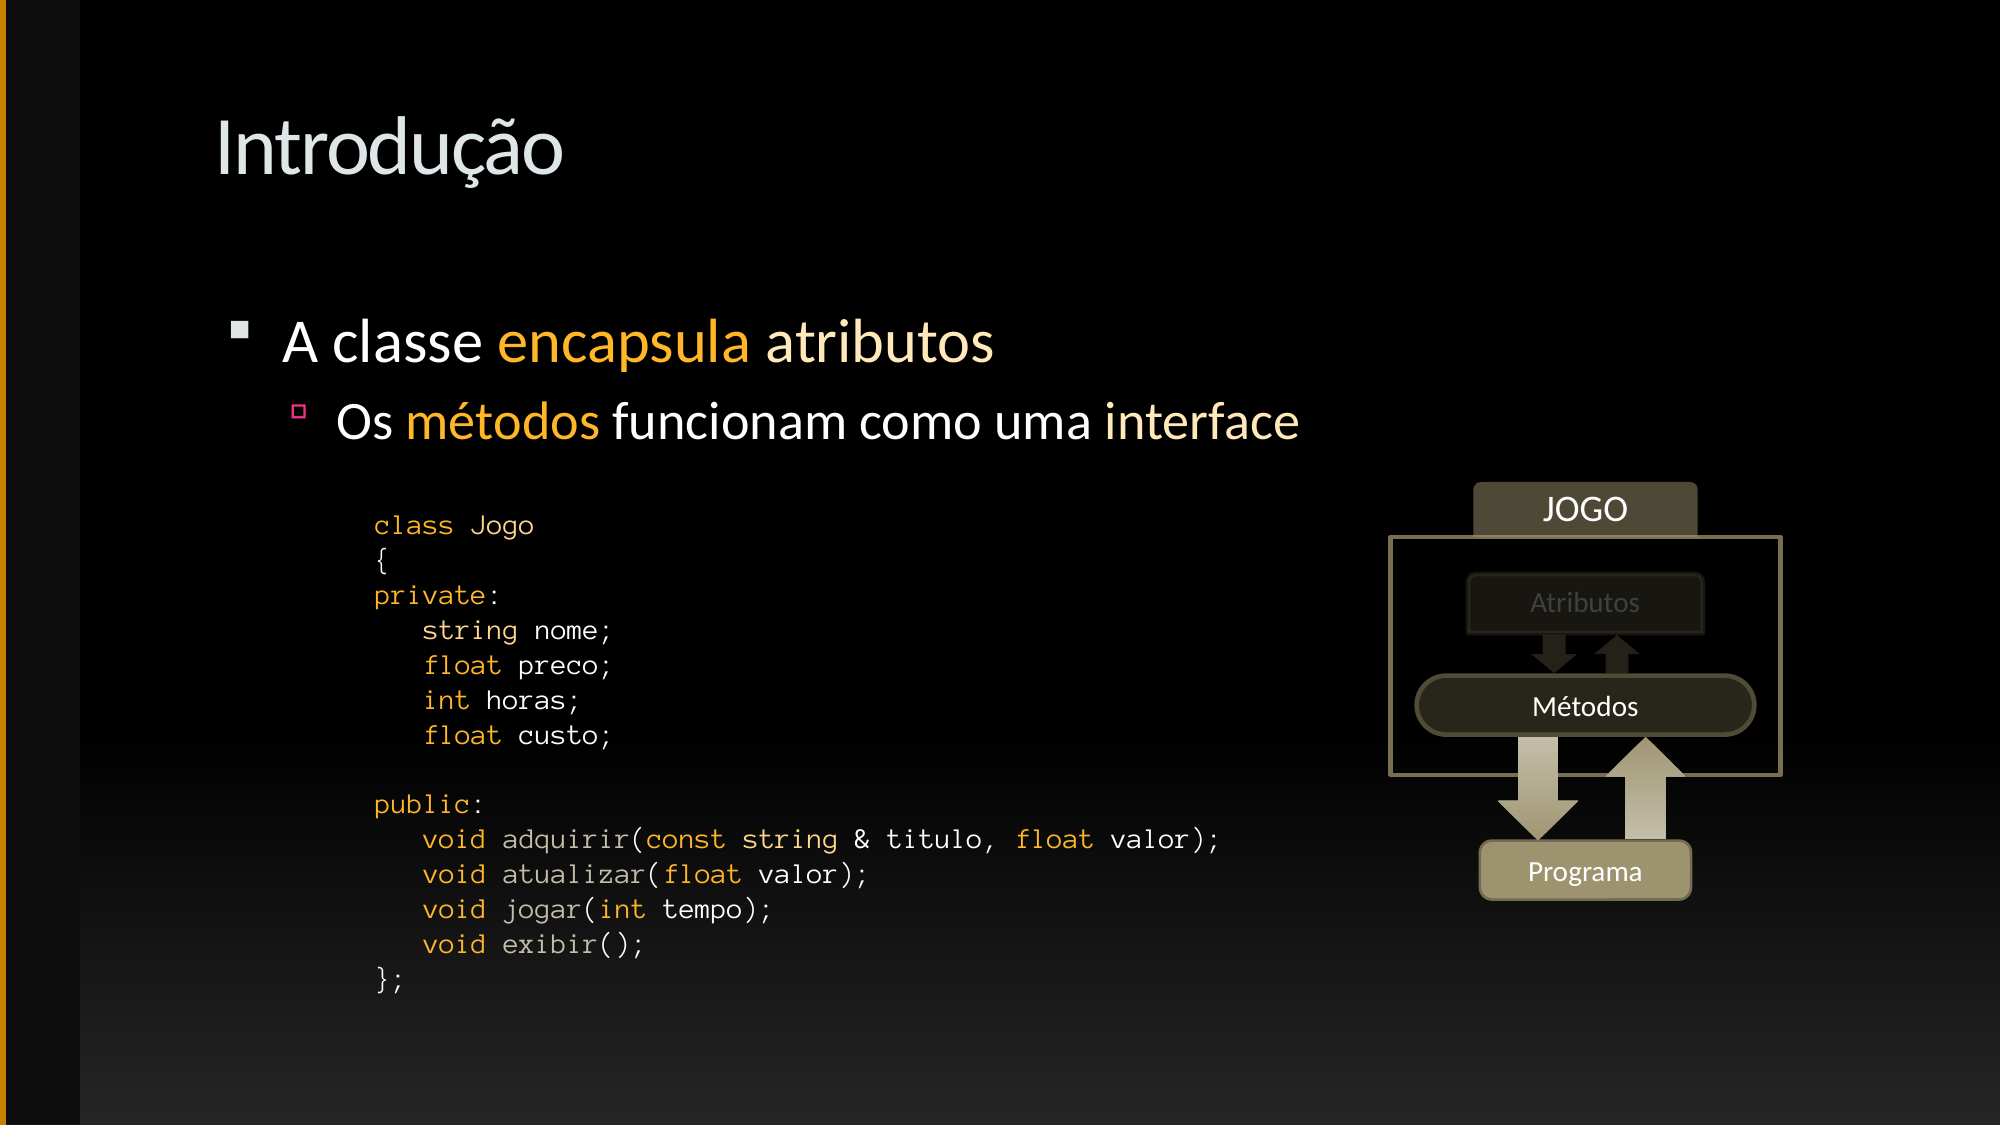

# Introdução
A classe encapsula atributos
Os métodos funcionam como uma interface

Jogo

Atributos

Métodos

Programa
class Jogo
{
private:
   string nome;
   float preco;
   int horas;
   float custo;

public:
   void adquirir(const string & titulo, float valor);
   void atualizar(float valor);
   void jogar(int tempo);
   void exibir();
};